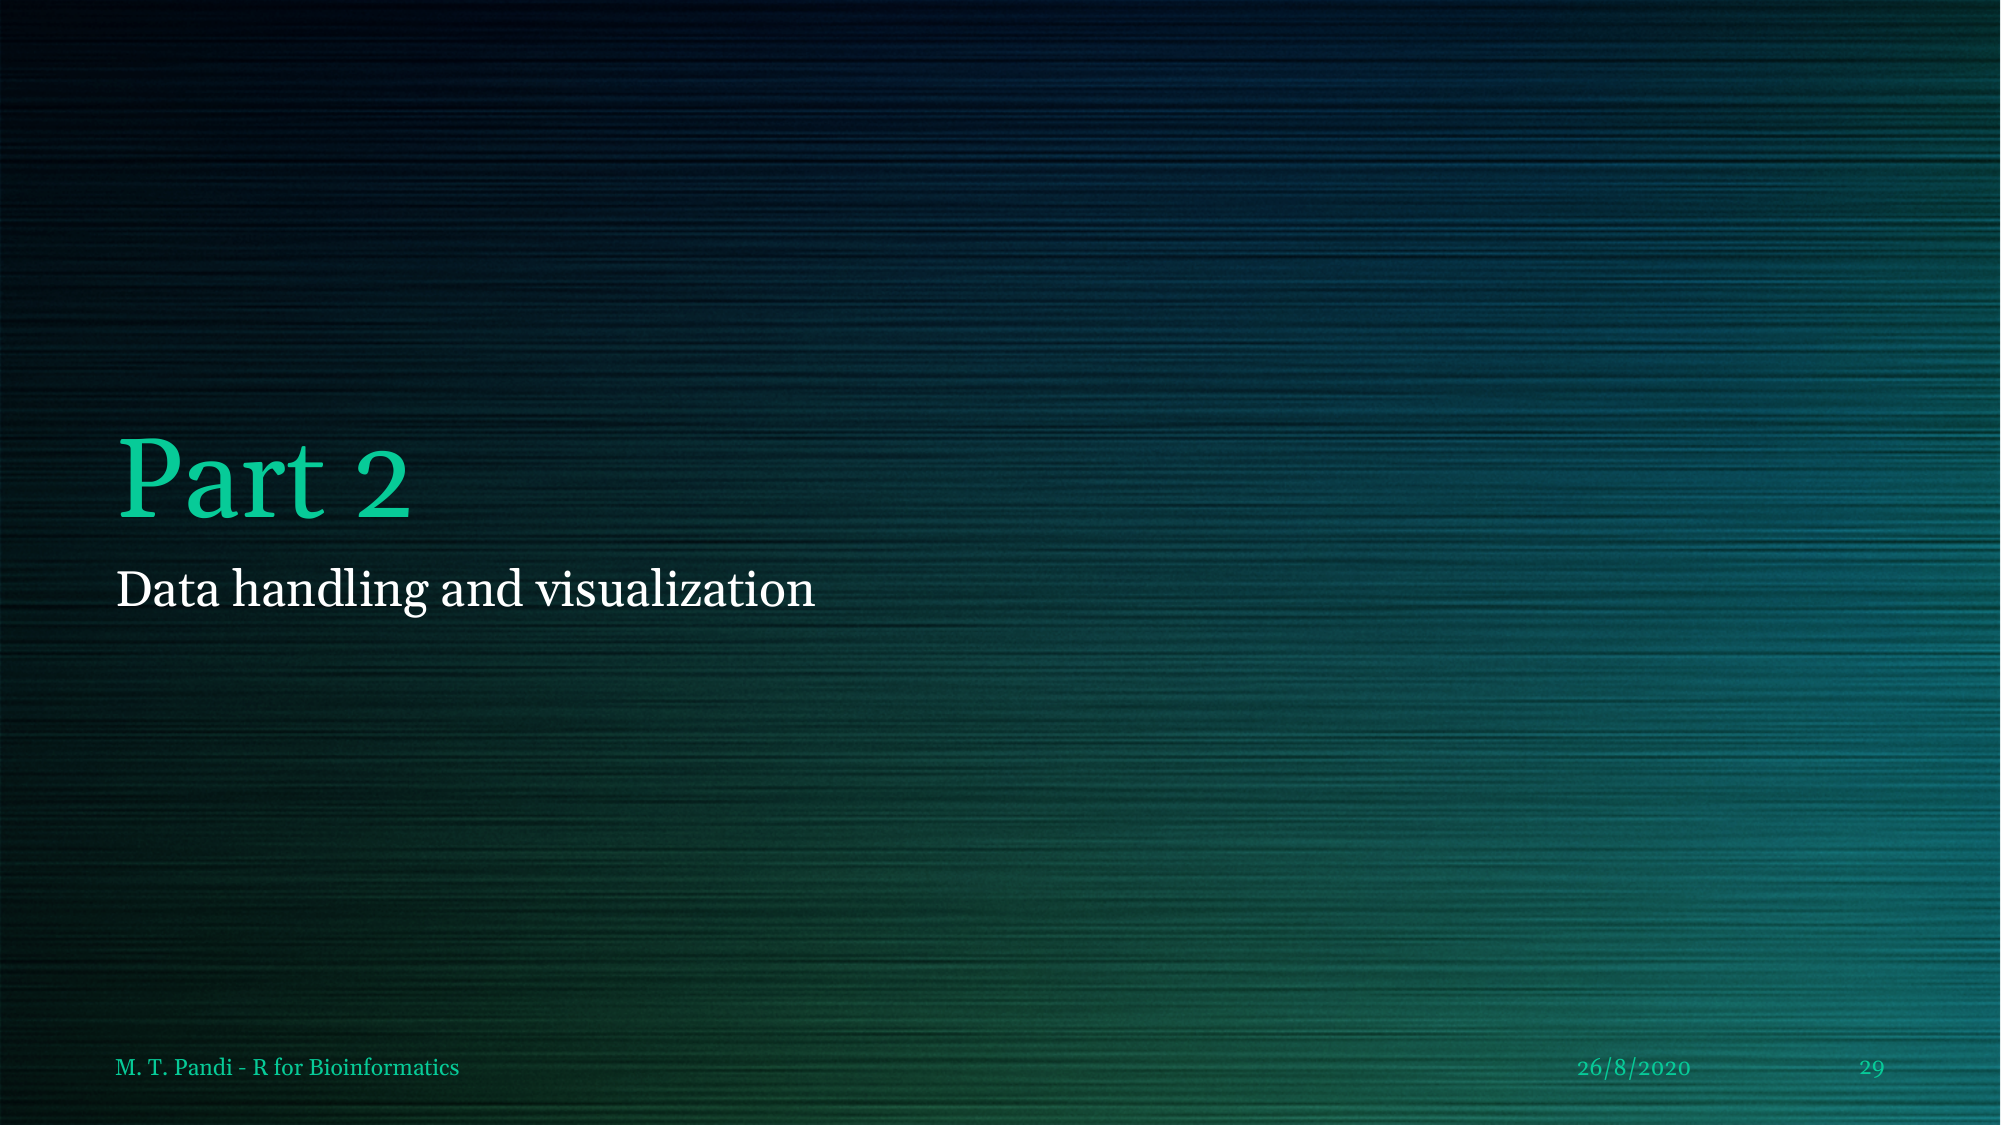

# Part 2
Data handling and visualization
M. T. Pandi - R for Bioinformatics
26/8/2020
29